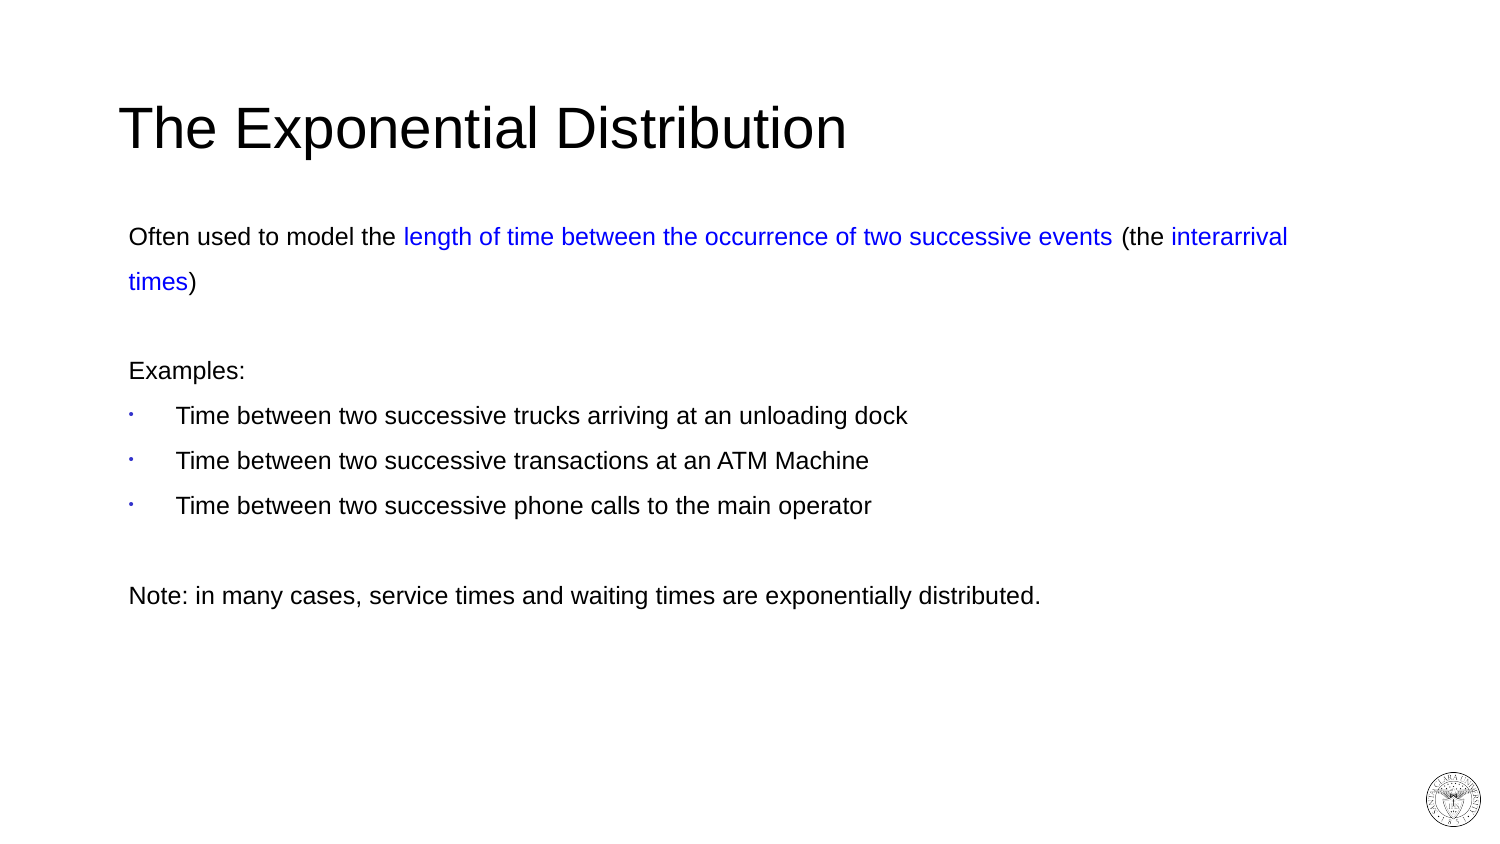

# The Exponential Distribution
Often used to model the length of time between the occurrence of two successive events (the interarrival times)

Examples:
Time between two successive trucks arriving at an unloading dock
Time between two successive transactions at an ATM Machine
Time between two successive phone calls to the main operator

Note: in many cases, service times and waiting times are exponentially distributed.